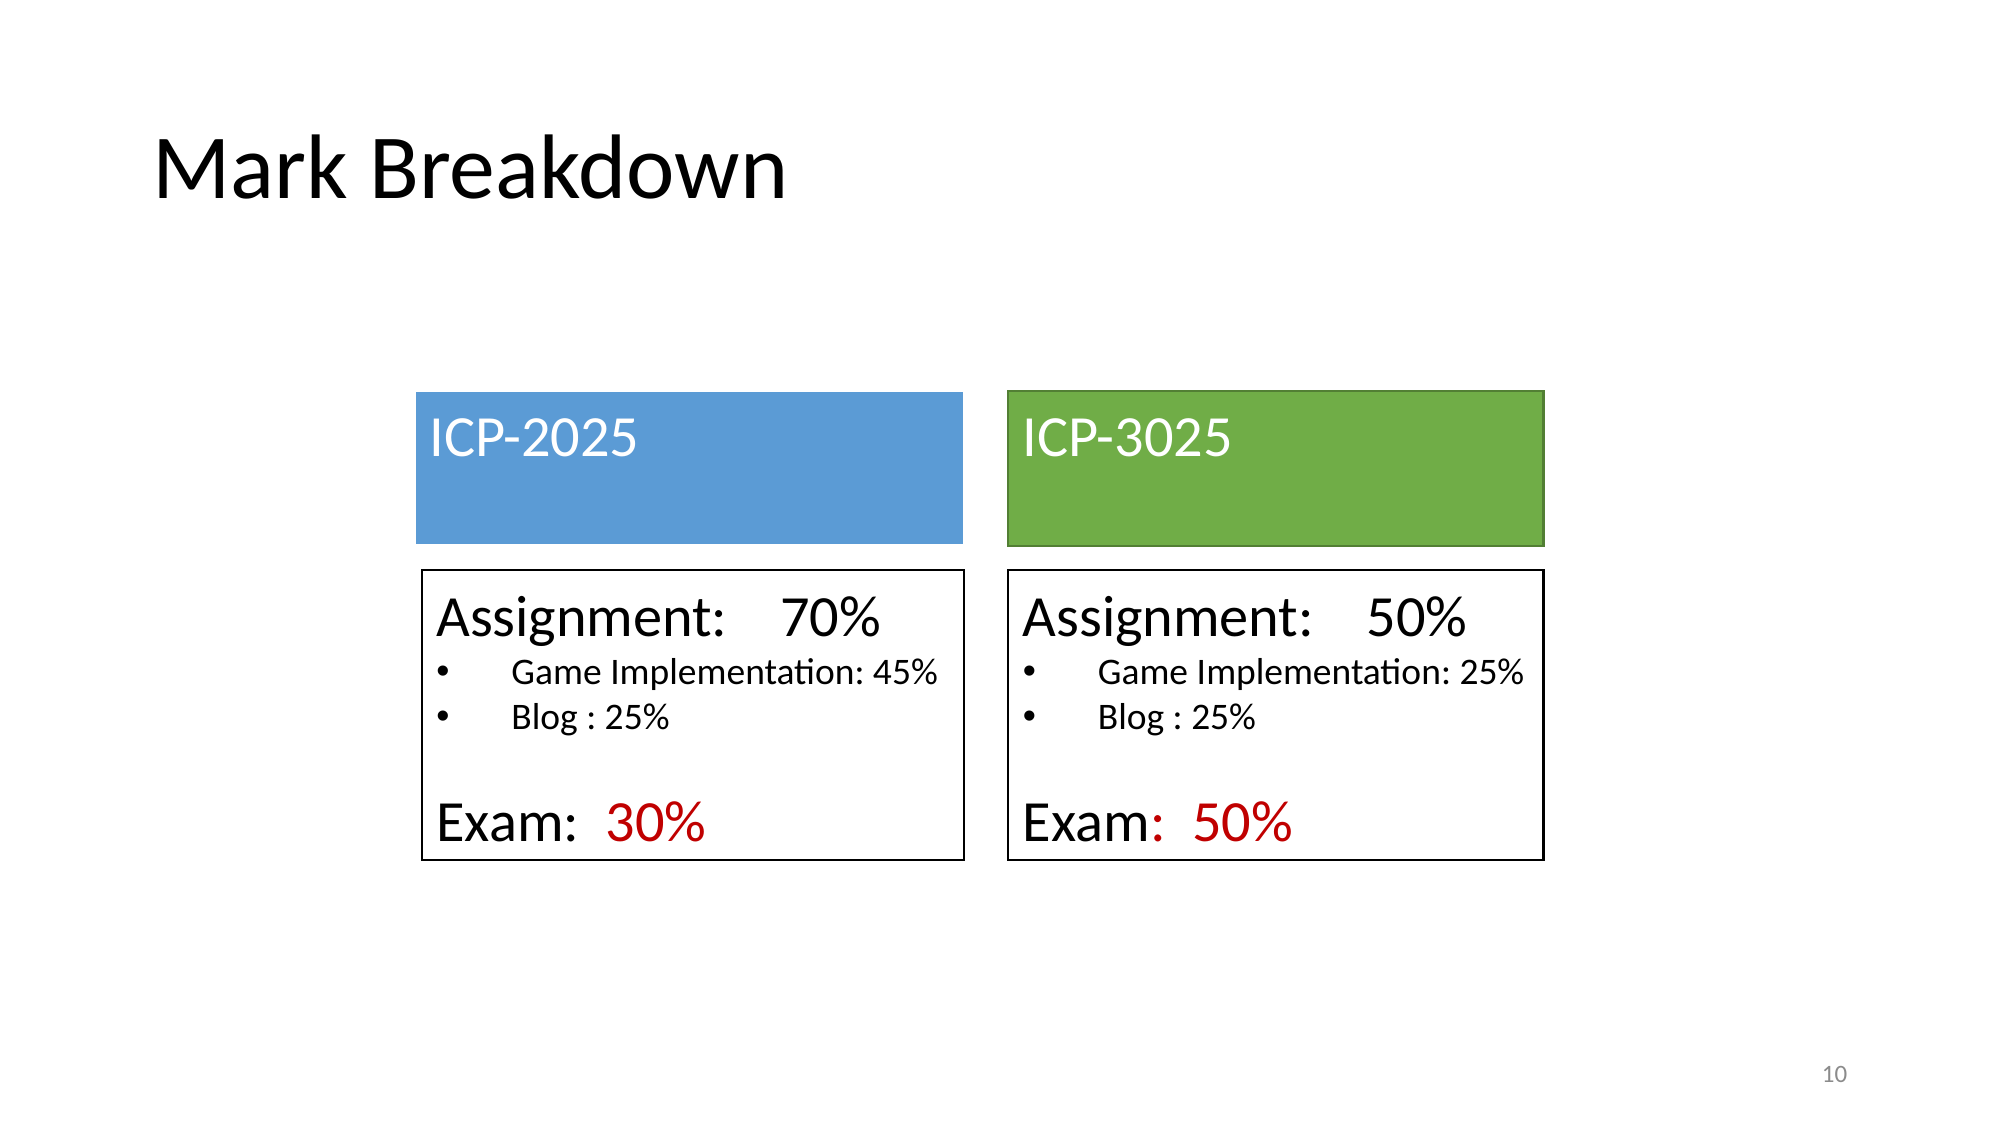

# Mark Breakdown
ICP-3025

ICP-2025

Assignment:    70%
Game Implementation: 45%
Blog : 25%

Exam:  30%
Assignment:    50%
Game Implementation: 25%
Blog : 25%

Exam:  50%
10